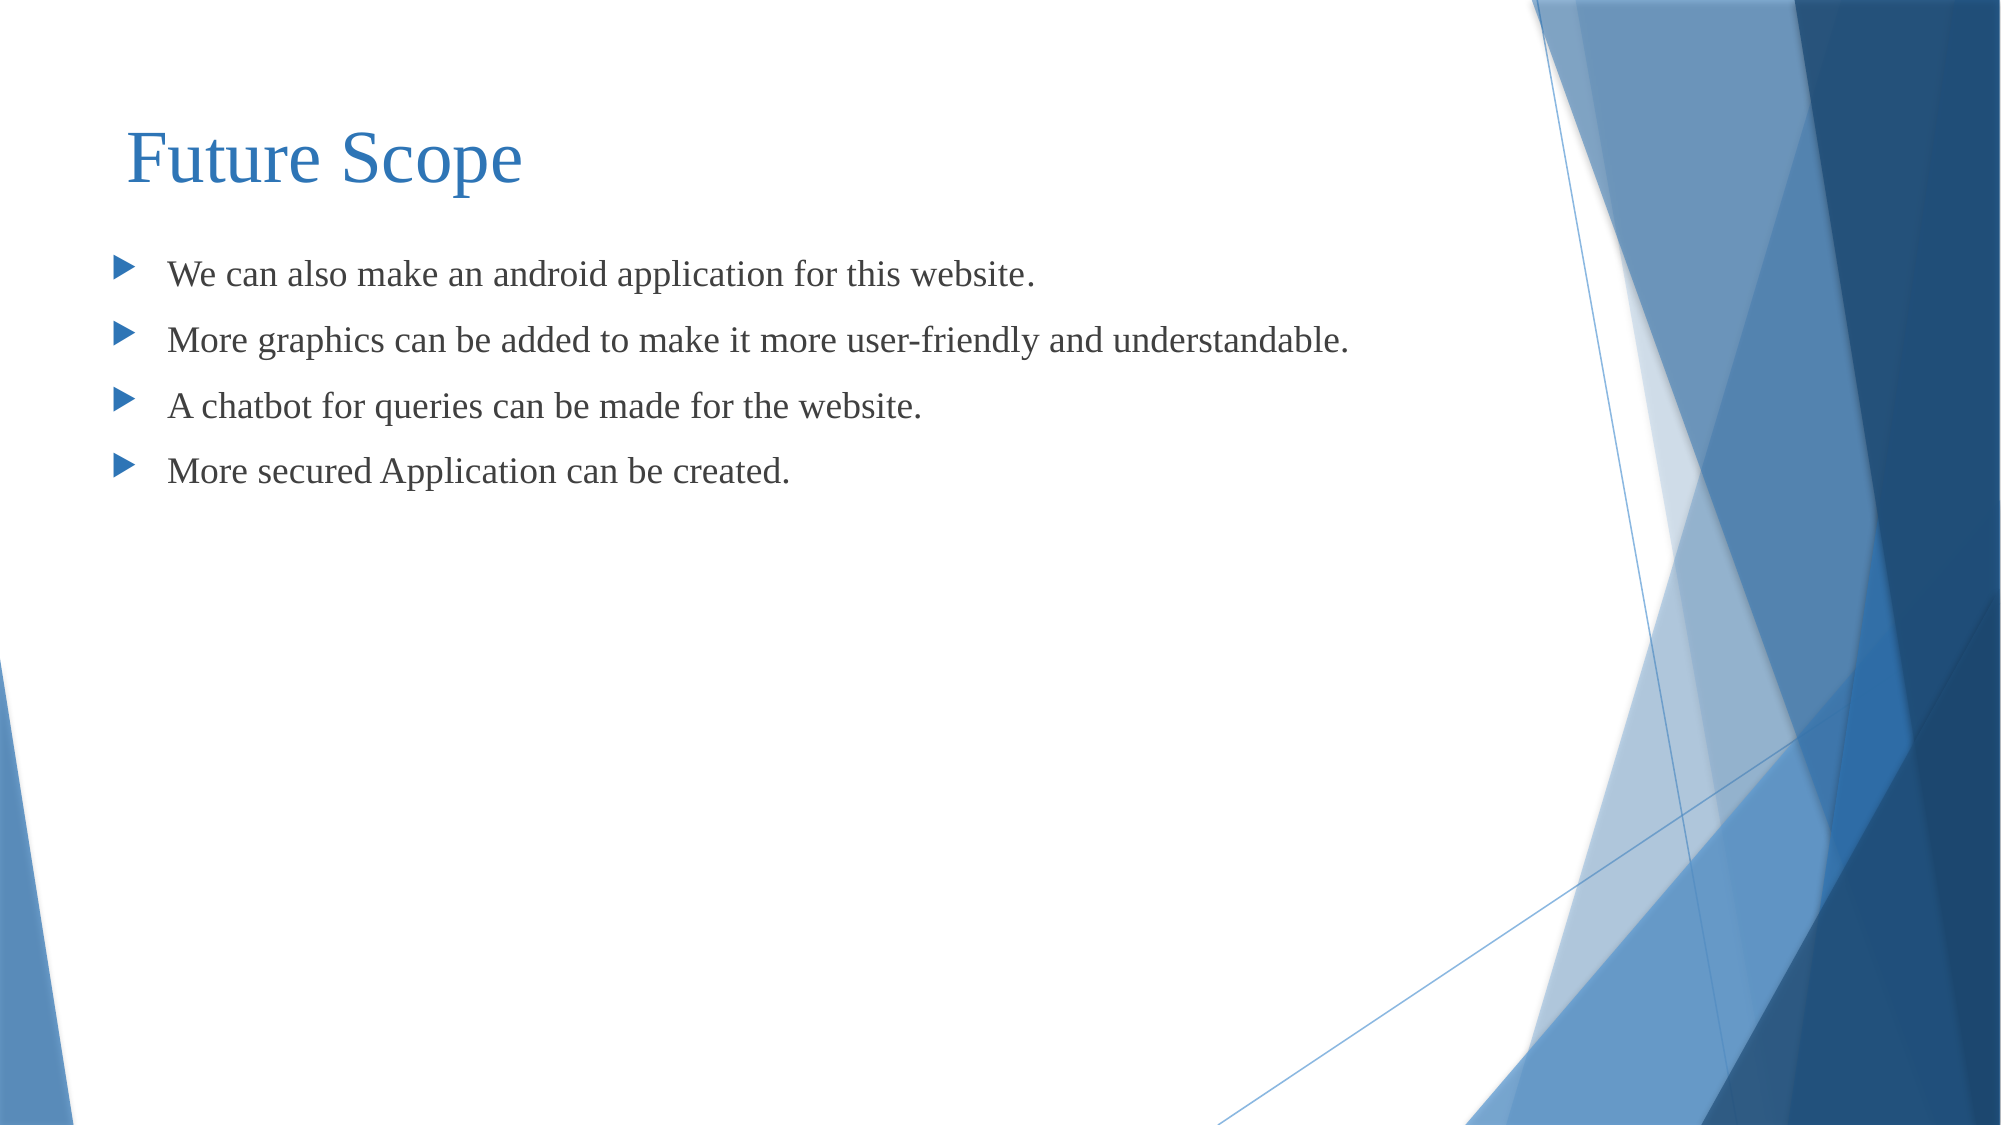

# Future Scope
We can also make an android application for this website.
More graphics can be added to make it more user-friendly and understandable.
A chatbot for queries can be made for the website.
More secured Application can be created.